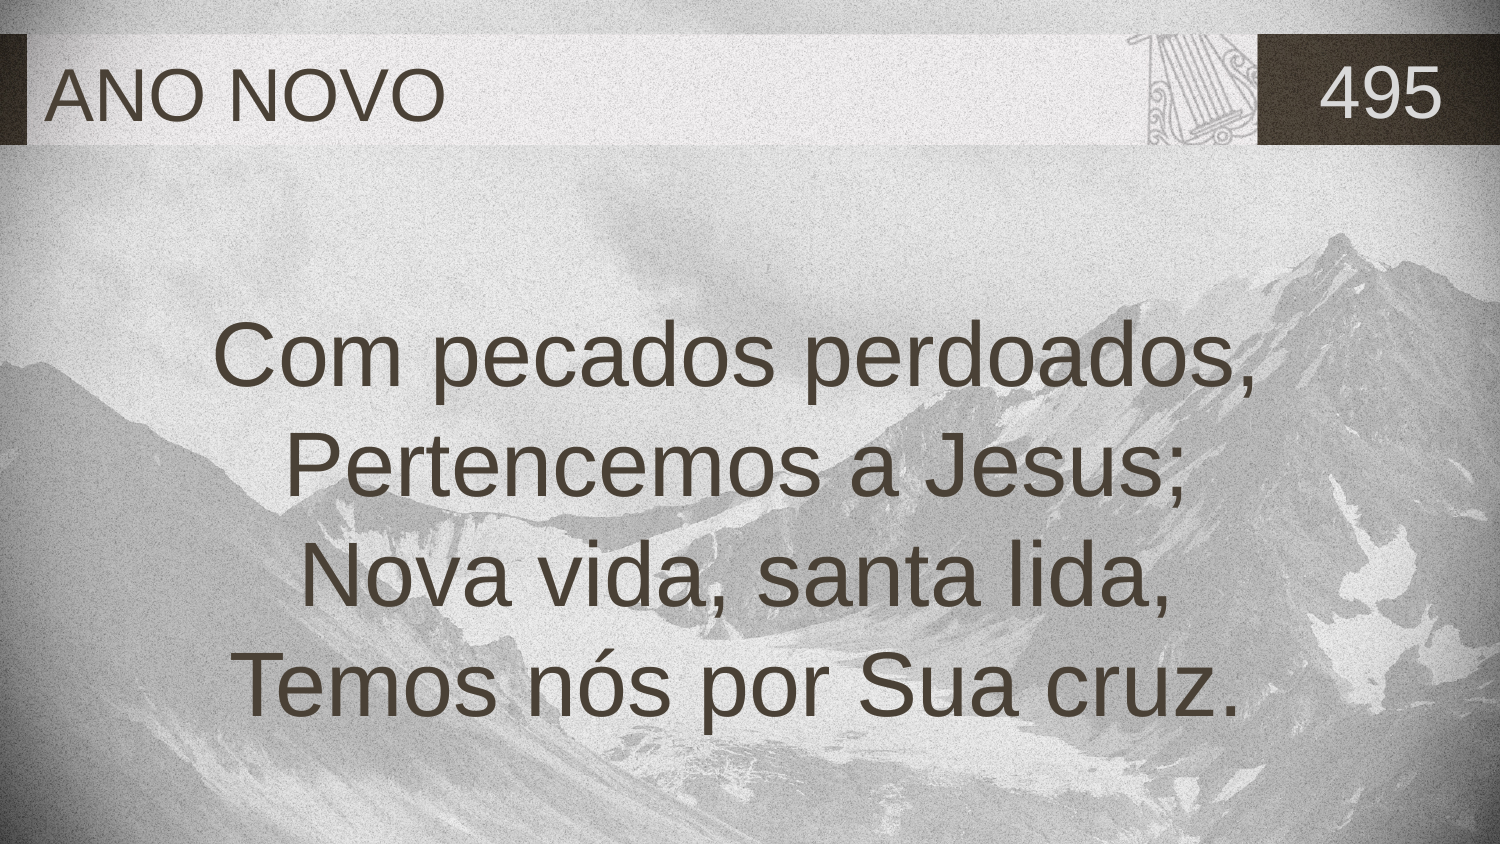

# ANO NOVO
495
Com pecados perdoados,
Pertencemos a Jesus;
Nova vida, santa lida,
Temos nós por Sua cruz.